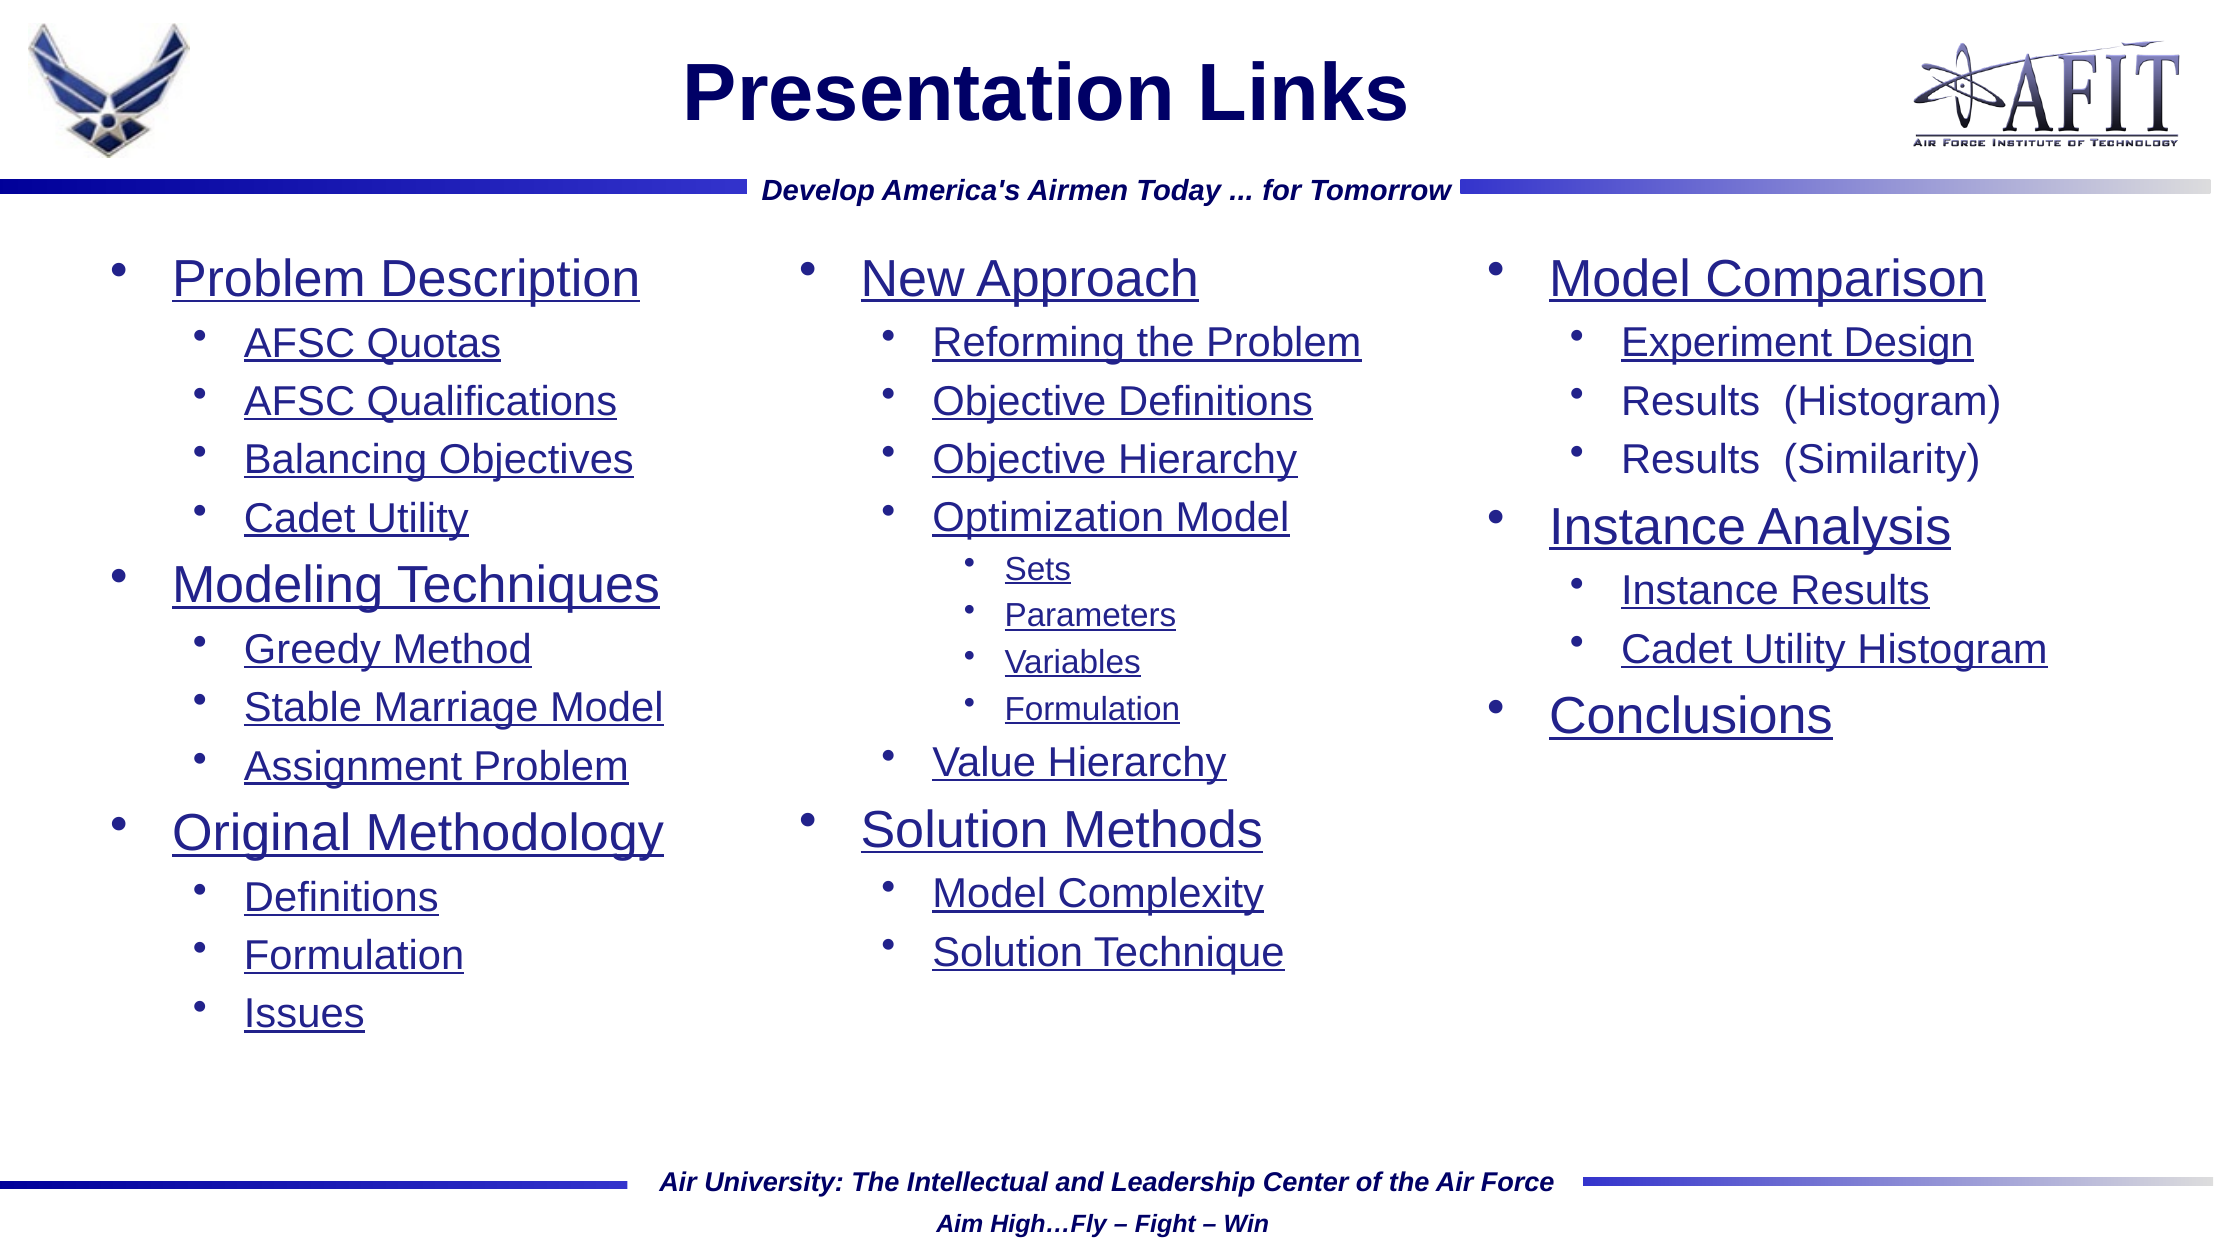

# Presentation Links

Problem Description
AFSC Quotas
AFSC Qualifications
Balancing Objectives
Cadet Utility
Modeling Techniques
Greedy Method
Stable Marriage Model
Assignment Problem
Original Methodology
Definitions
Formulation
Issues

New Approach
Reforming the Problem
Objective Definitions
Objective Hierarchy
Optimization Model
Sets
Parameters
Variables
Formulation
Value Hierarchy
Solution Methods
Model Complexity
Solution Technique

Model Comparison
Experiment Design
Results  (Histogram)
Results  (Similarity)
Instance Analysis
Instance Results
Cadet Utility Histogram
Conclusions